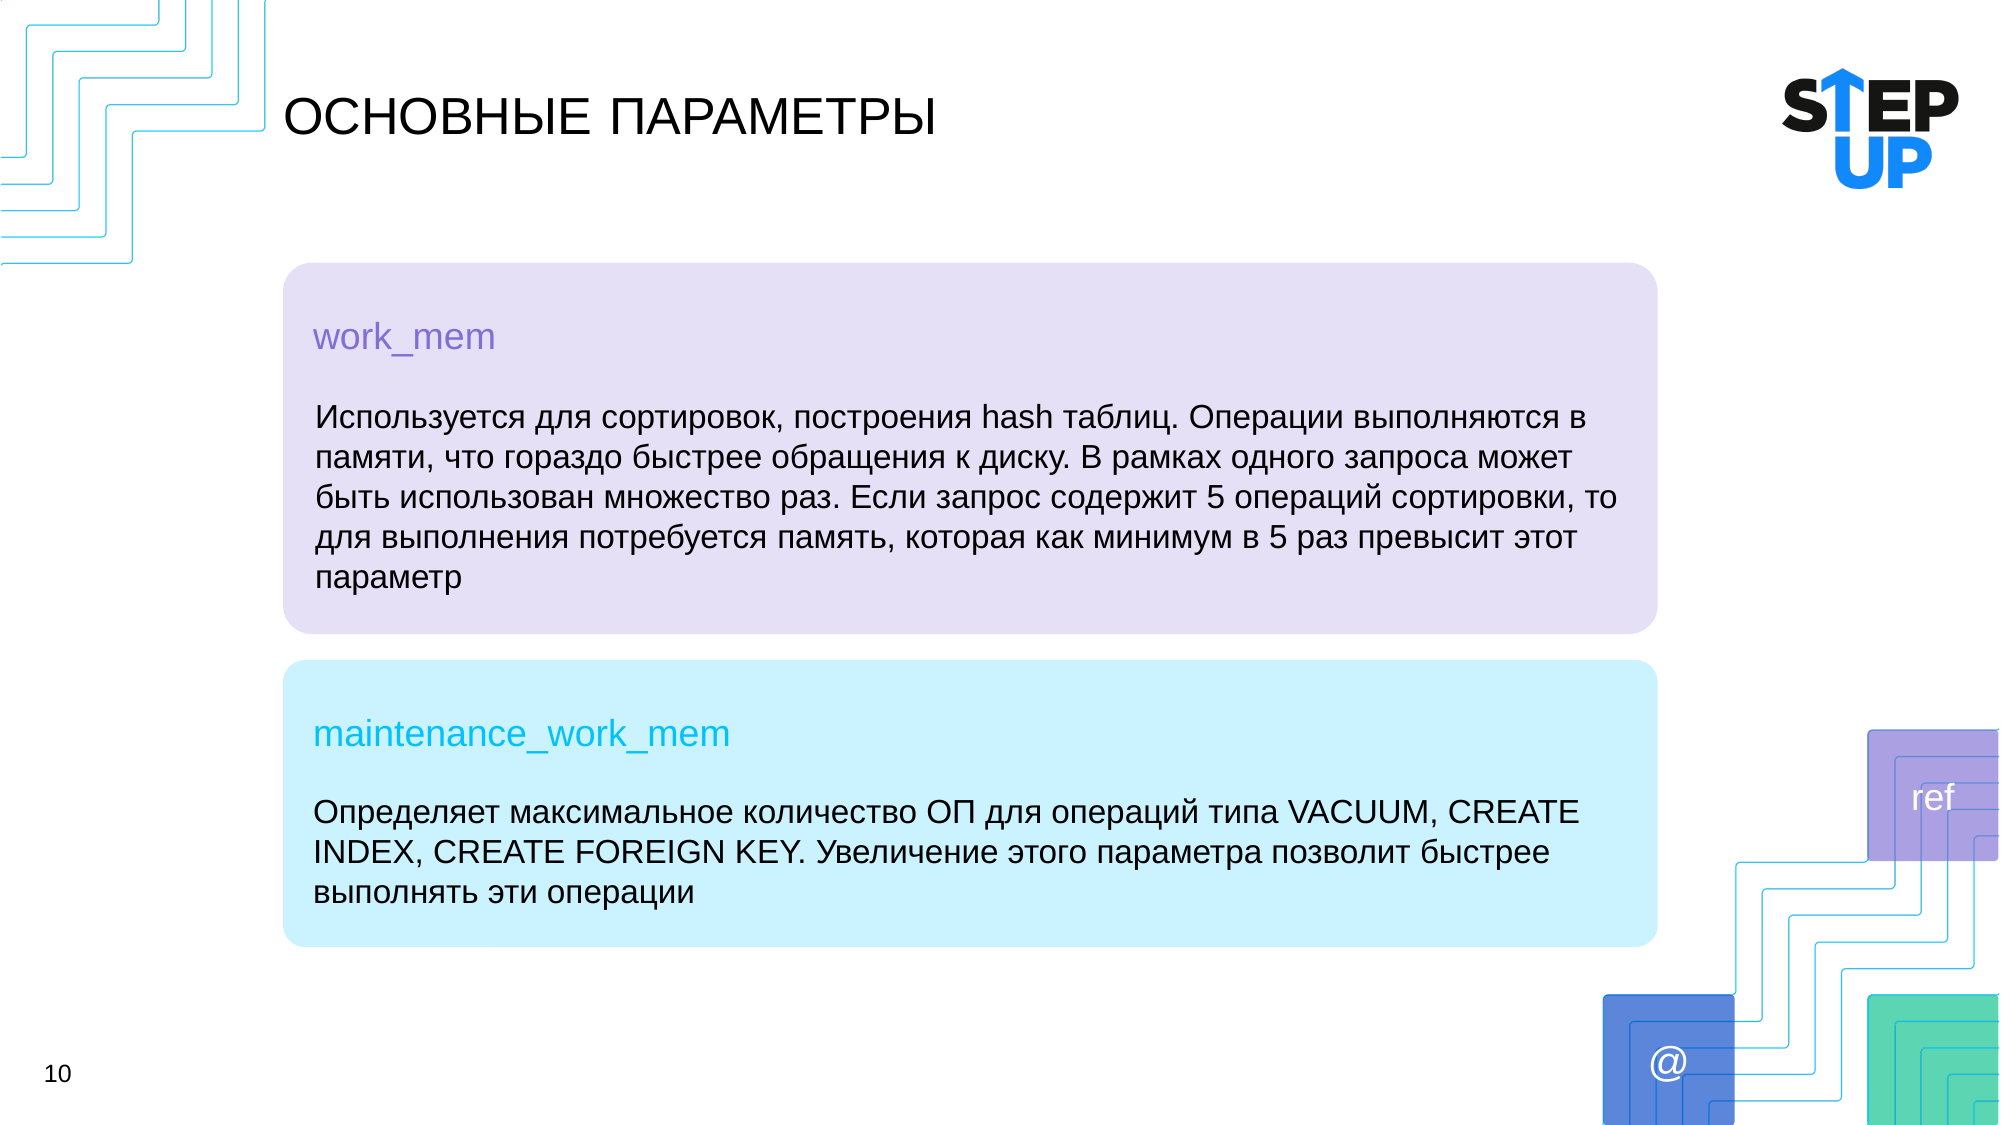

# ОСНОВНЫЕ ПАРАМЕТРЫ
Используется для сортировок, построения hash таблиц. Операции выполняются в памяти, что гораздо быстрее обращения к диску. В рамках одного запроса может быть использован множество раз. Если запрос содержит 5 операций сортировки, то для выполнения потребуется память, которая как минимум в 5 раз превысит этот параметр
work_mem
Определяет максимальное количество ОП для операций типа VACUUM, CREATE INDEX, CREATE FOREIGN KEY. Увеличение этого параметра позволит быстрее выполнять эти операции
maintenance_work_mem
10